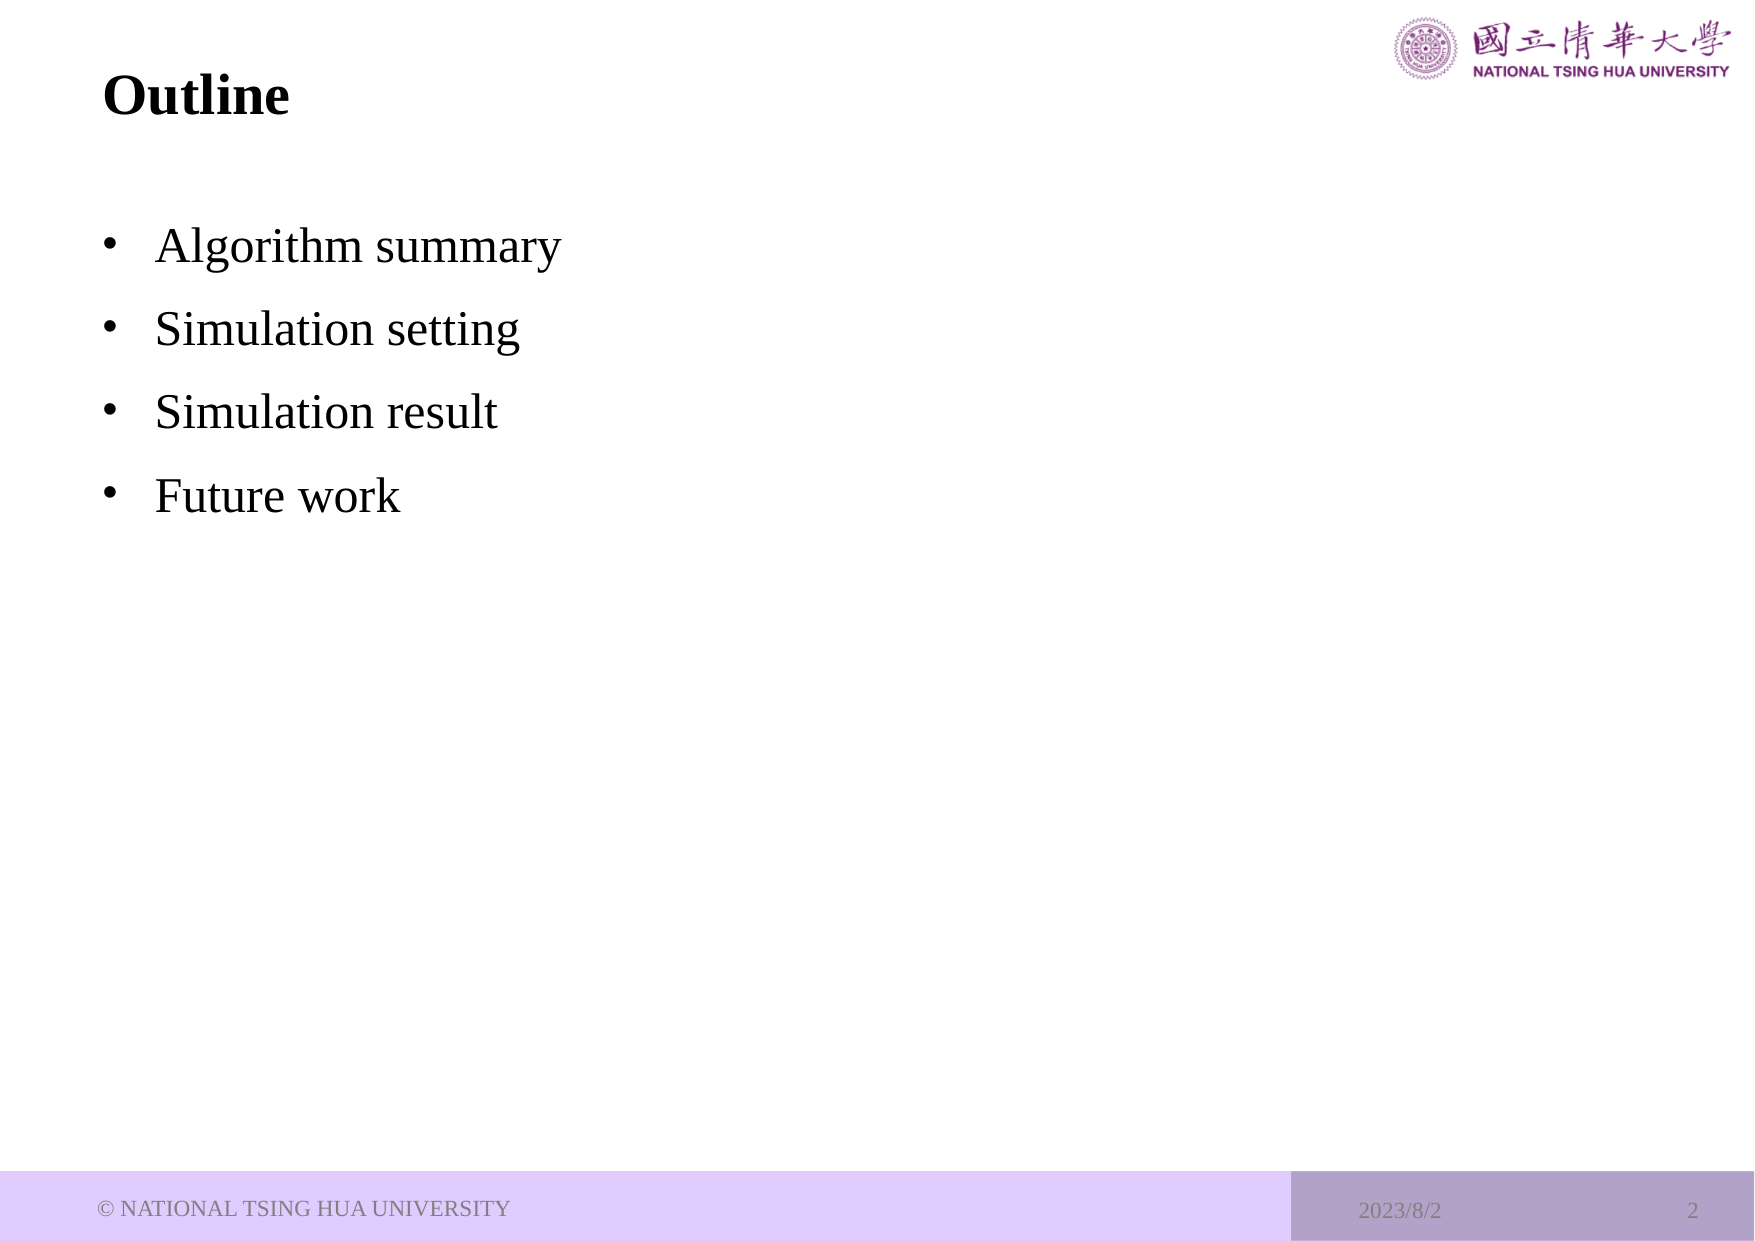

# Outline
Algorithm summary
Simulation setting
Simulation result
Future work

© NATIONAL TSING HUA UNIVERSITY
2023/8/2
2